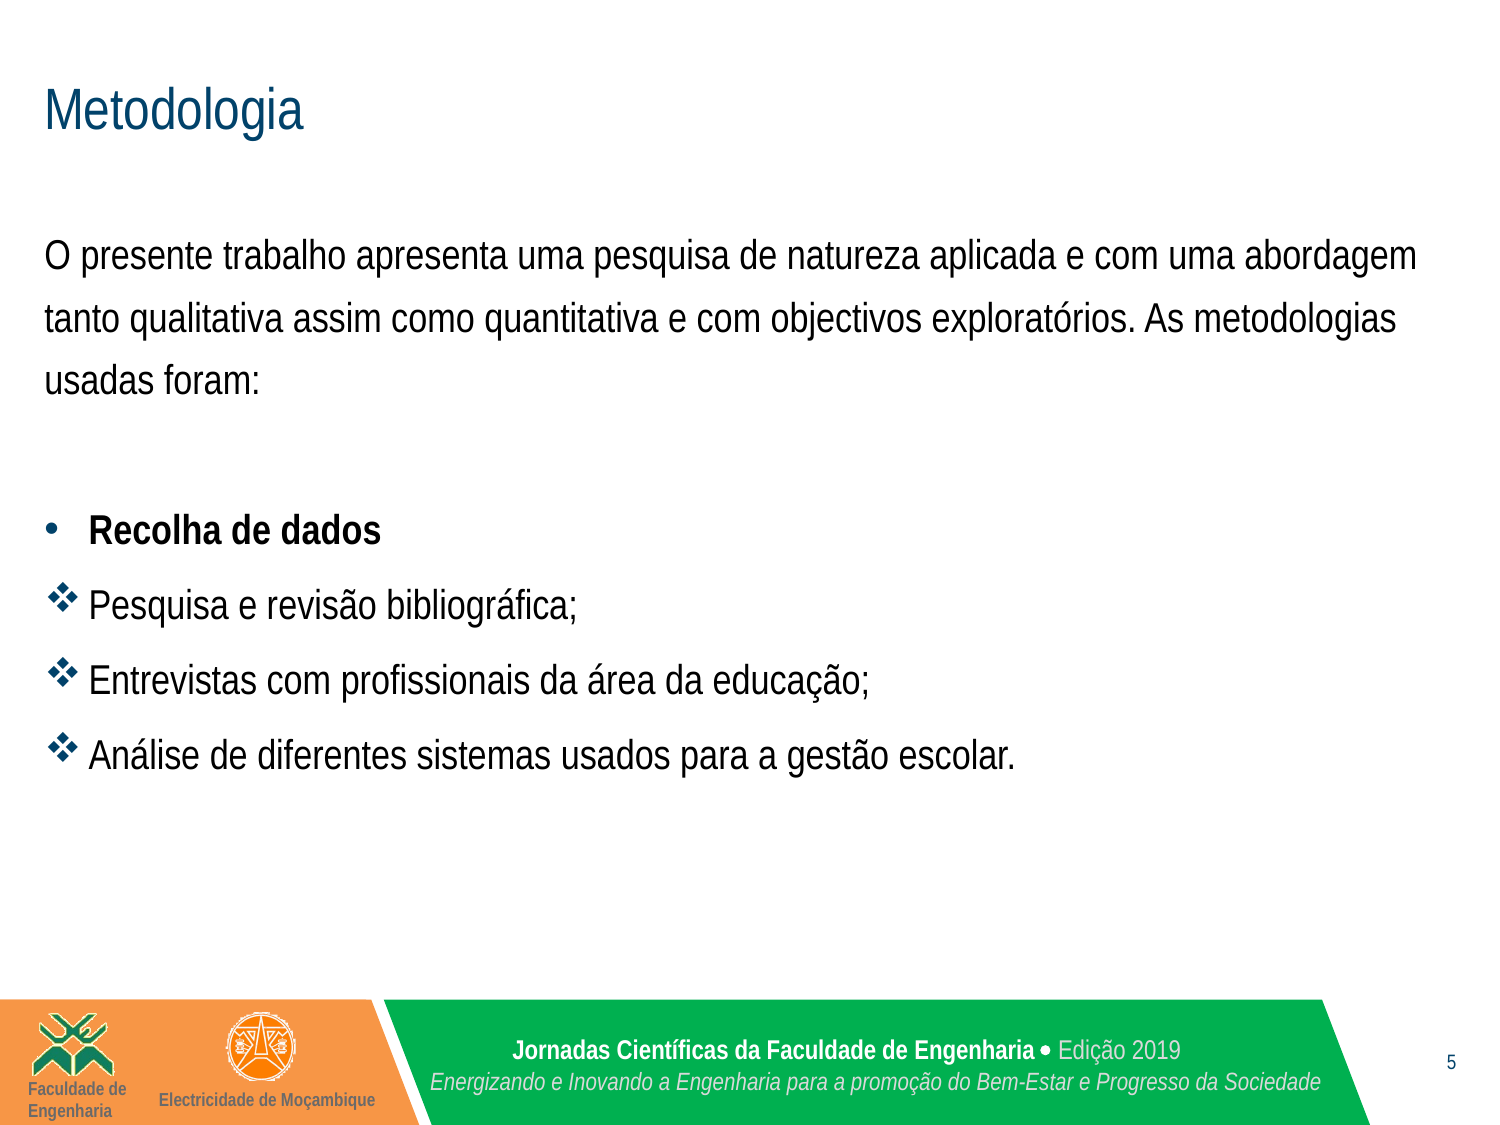

# Metodologia
O presente trabalho apresenta uma pesquisa de natureza aplicada e com uma abordagem tanto qualitativa assim como quantitativa e com objectivos exploratórios. As metodologias usadas foram:

Recolha de dados
Pesquisa e revisão bibliográfica;
Entrevistas com profissionais da área da educação;
Análise de diferentes sistemas usados para a gestão escolar.

5